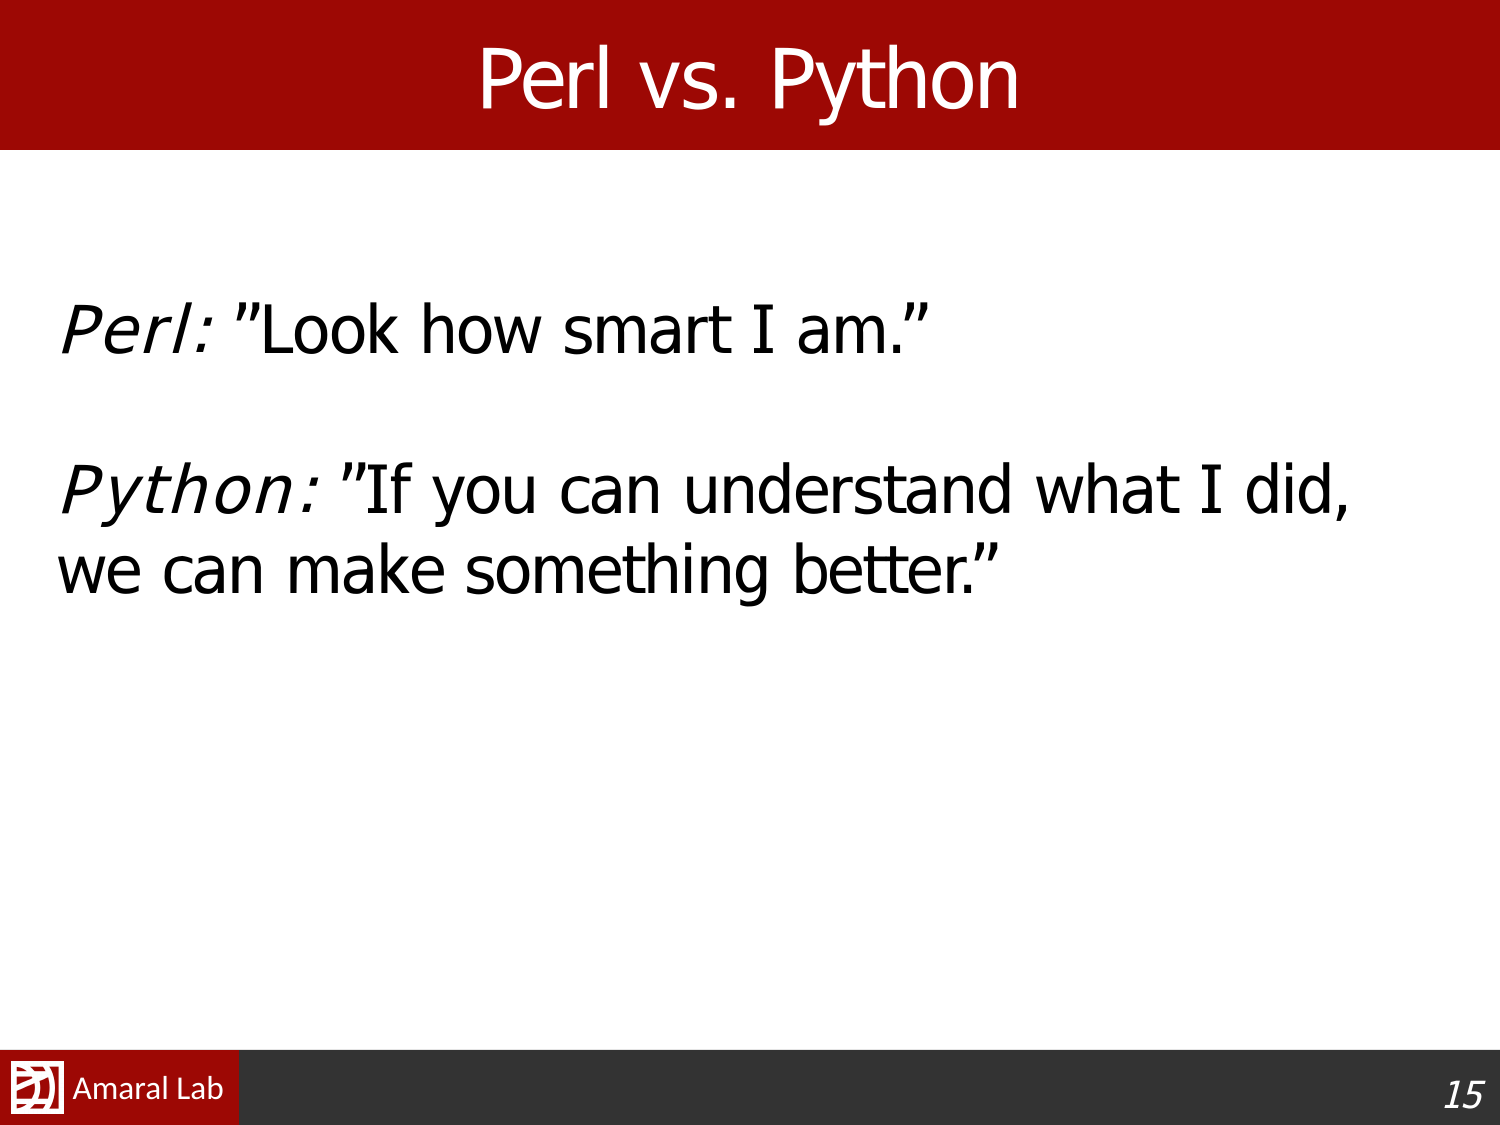

# Perl vs. Python
Perl: ”Look how smart I am.”

Python: ”If you can understand what I did, we can make something better.”